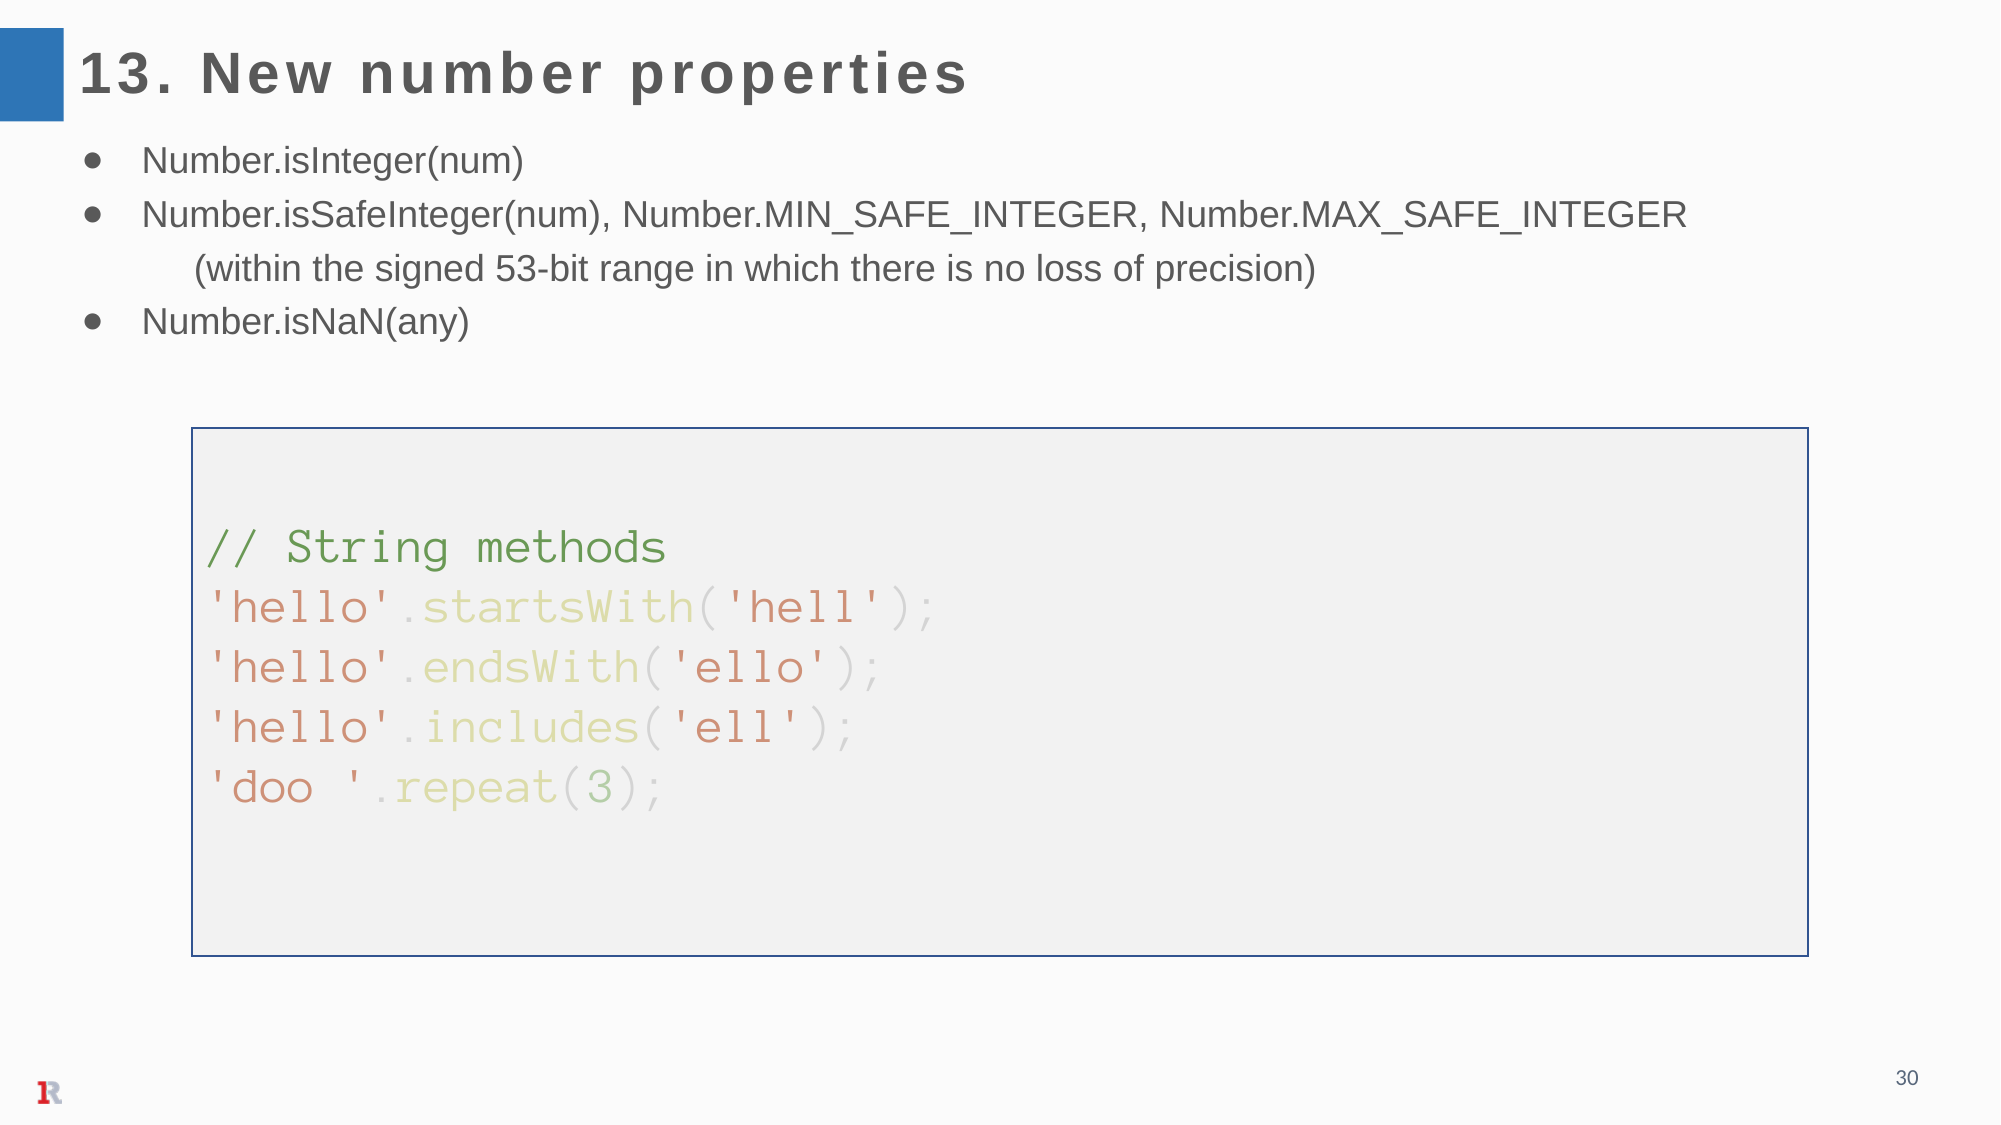

13. New number properties
Number.isInteger(num)
Number.isSafeInteger(num), Number.MIN_SAFE_INTEGER, Number.MAX_SAFE_INTEGER
(within the signed 53-bit range in which there is no loss of precision)
Number.isNaN(any)

// String methods
'hello'.startsWith('hell');
'hello'.endsWith('ello');
'hello'.includes('ell');
'doo '.repeat(3);